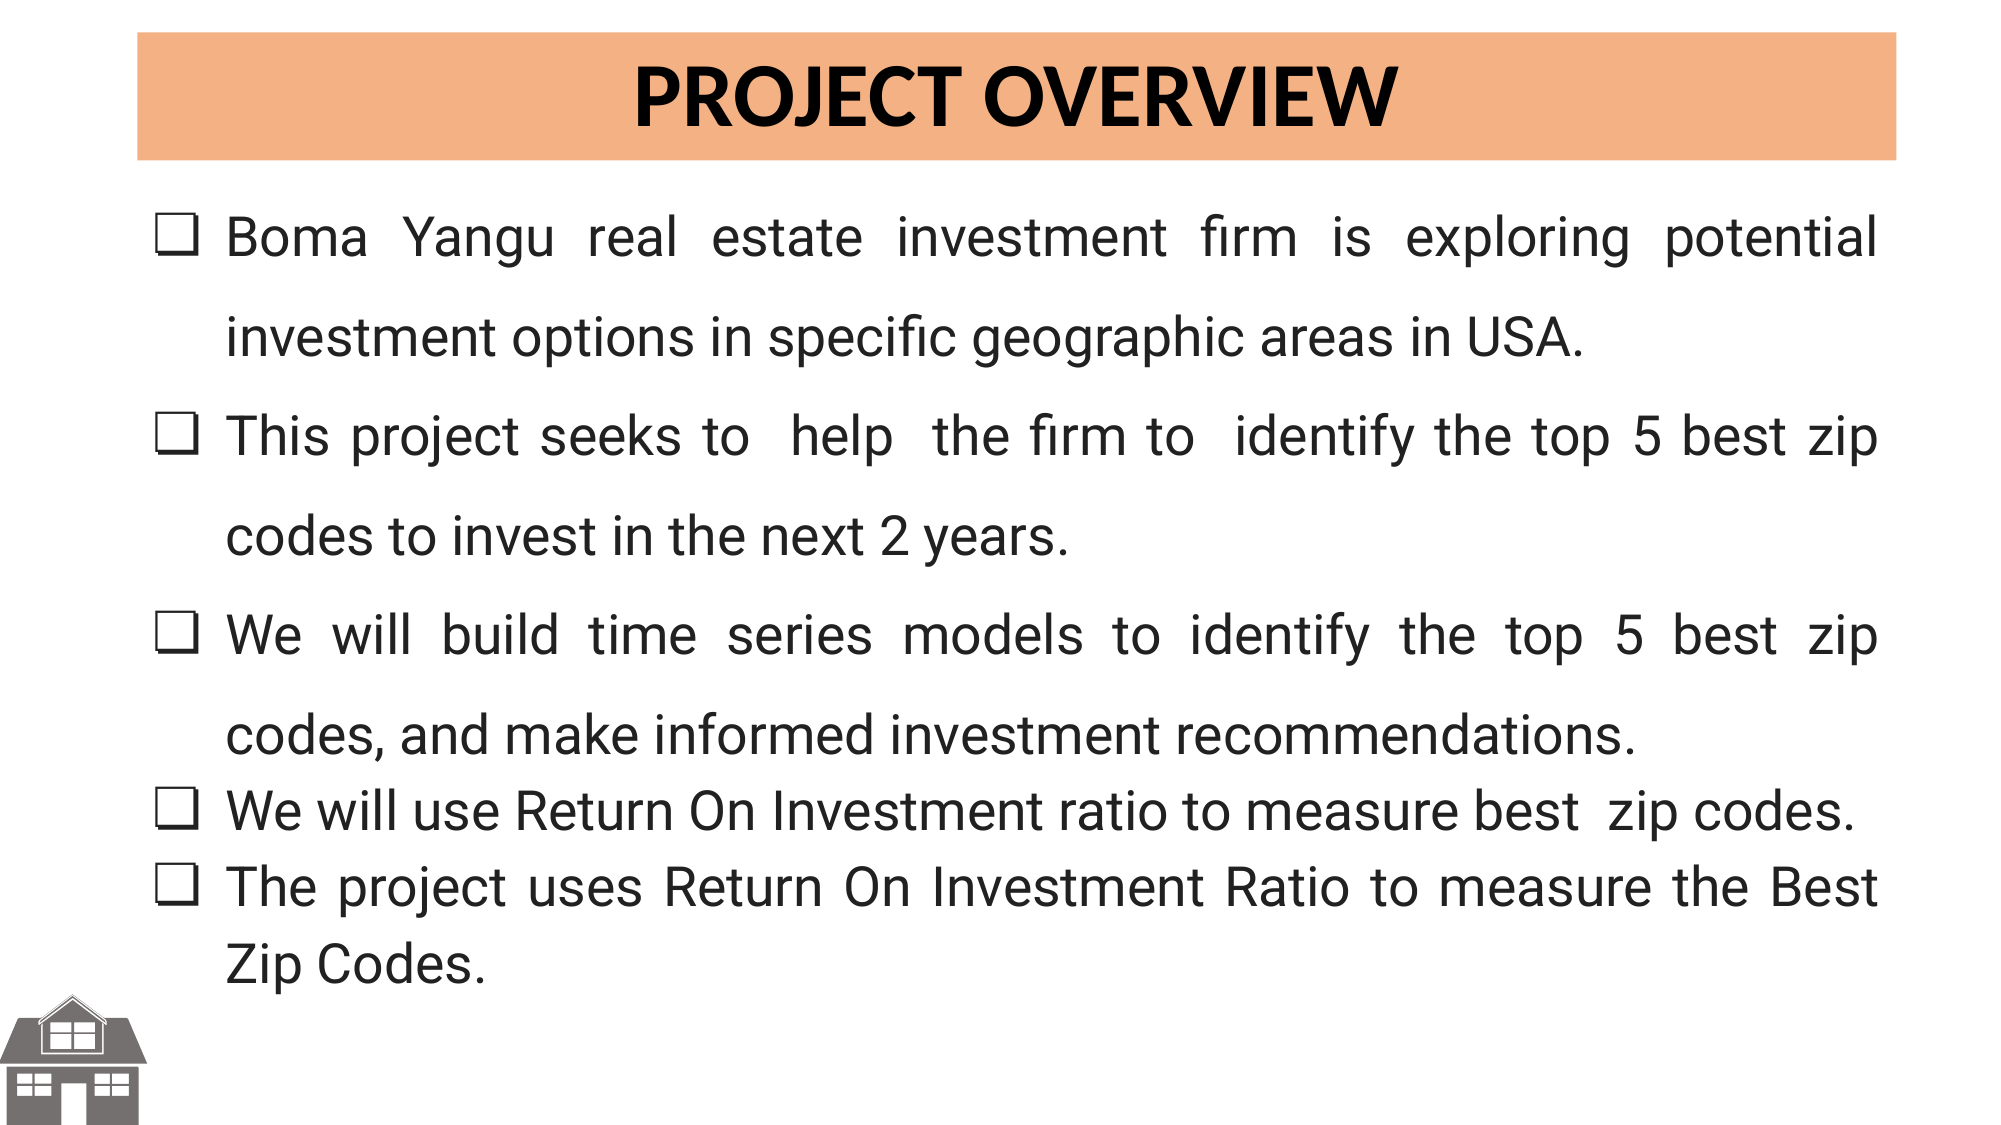

# PROJECT OVERVIEW
Boma Yangu real estate investment firm is exploring potential investment options in specific geographic areas in USA.
This project seeks to  help  the firm to  identify the top 5 best zip codes to invest in the next 2 years.
We will build time series models to identify the top 5 best zip codes, and make informed investment recommendations.
We will use Return On Investment ratio to measure best  zip codes.
The project uses Return On Investment Ratio to measure the Best Zip Codes.